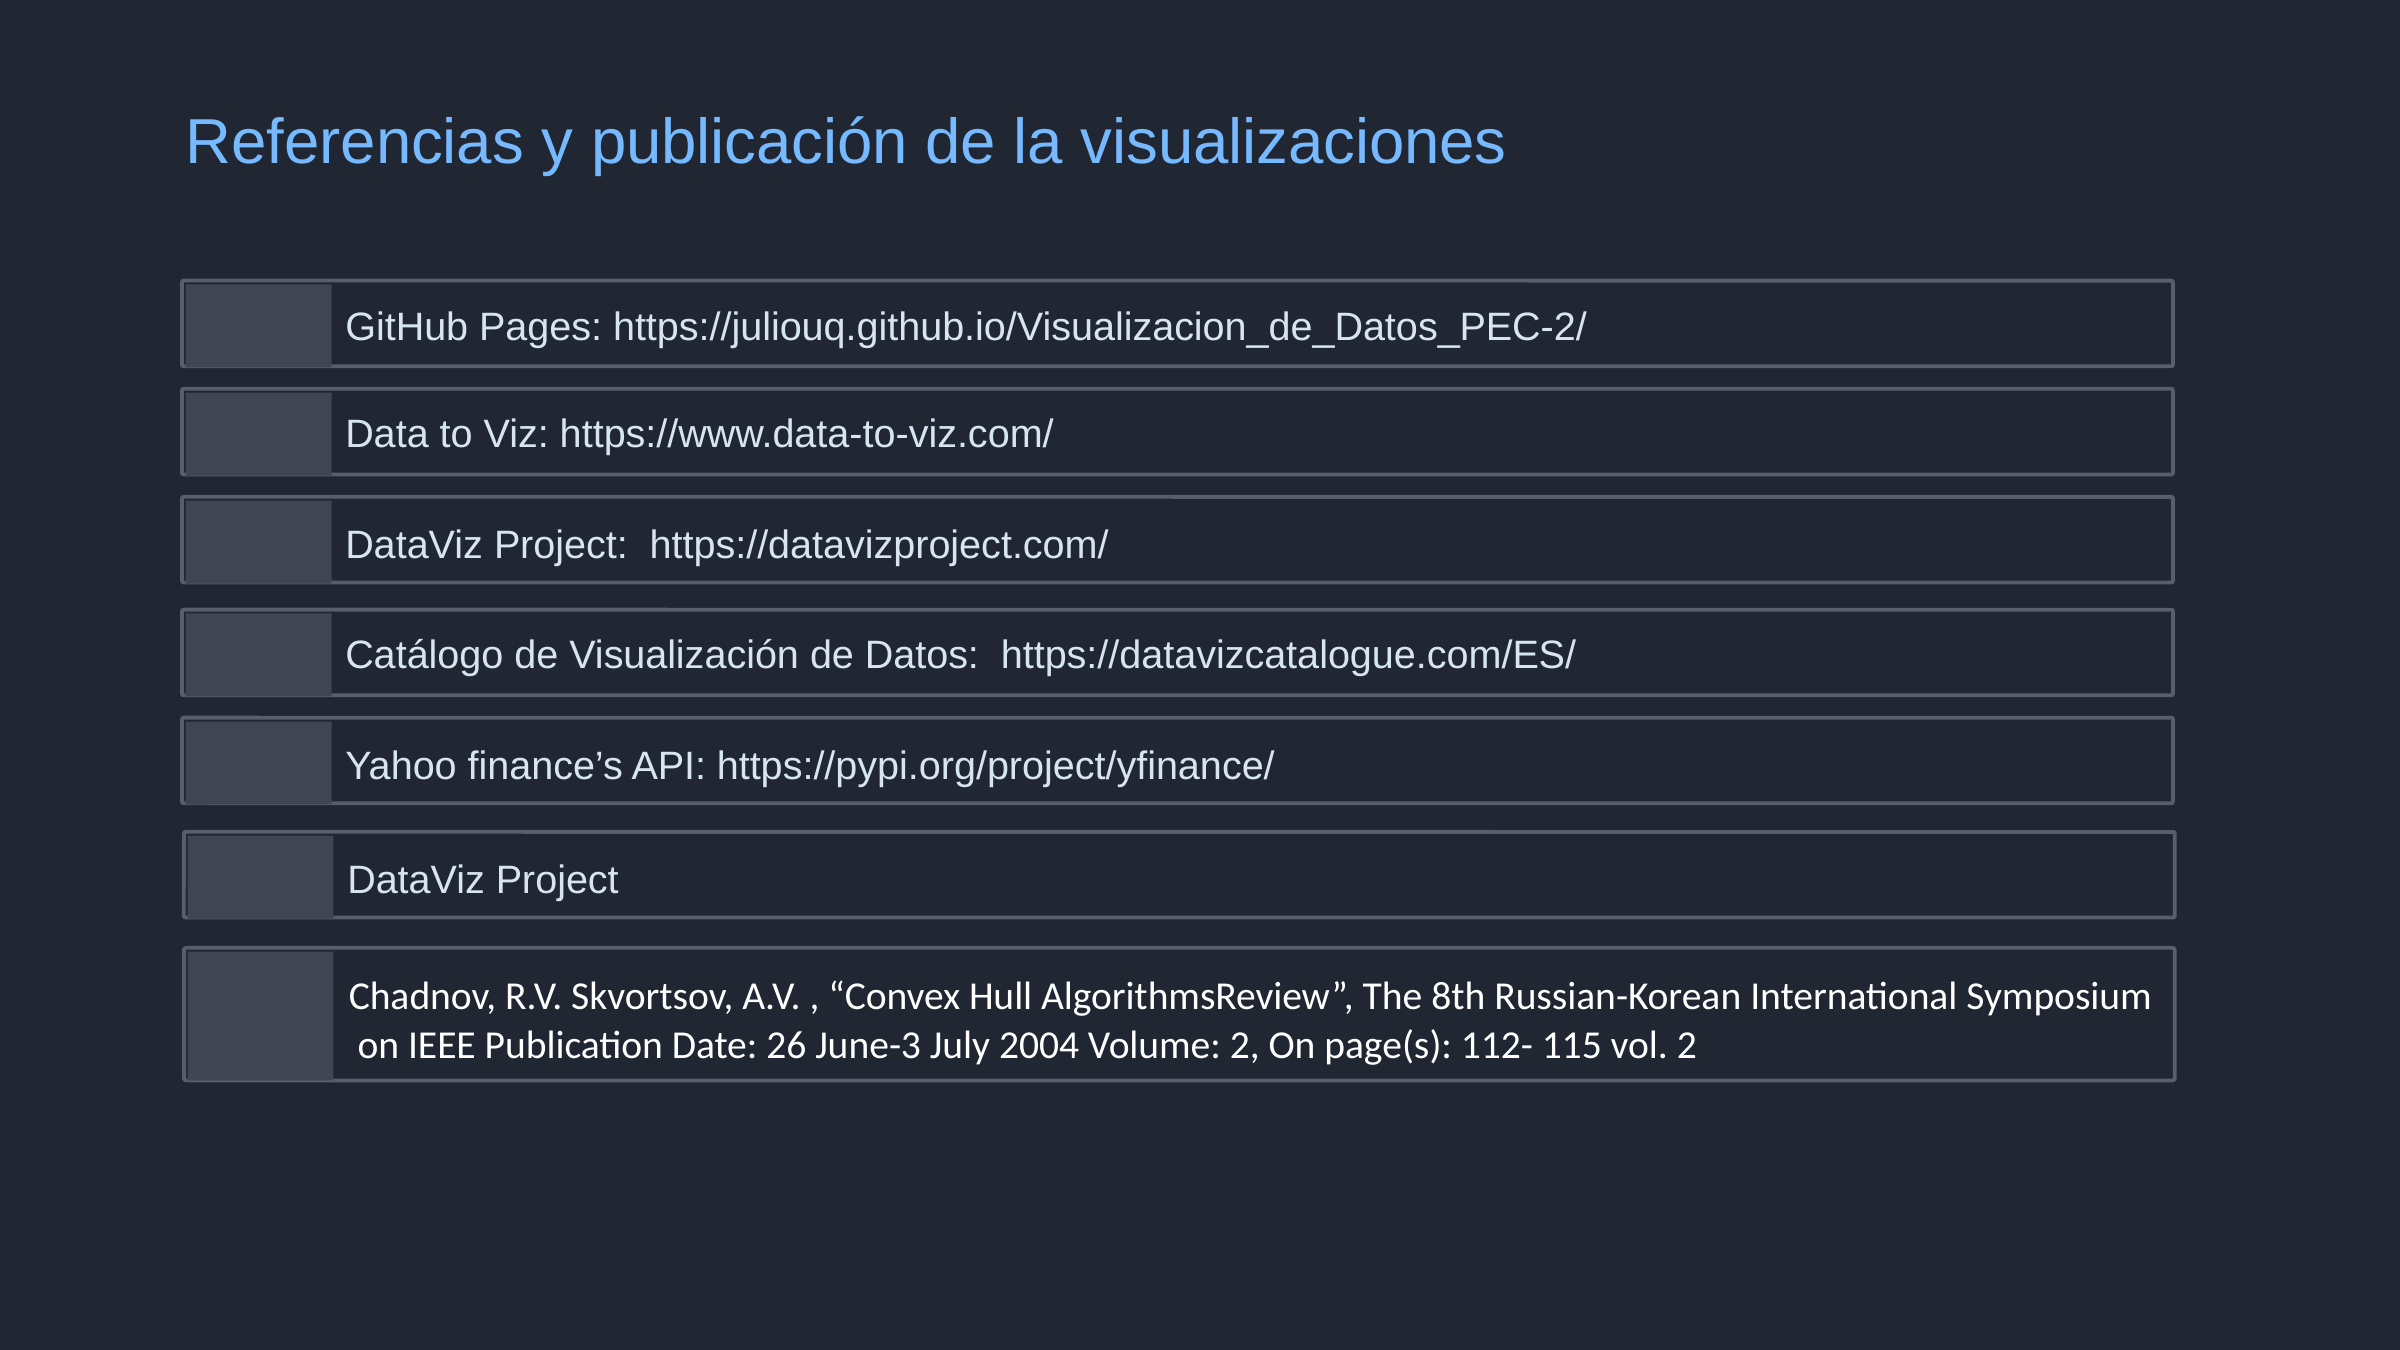

Referencias y publicación de la visualizaciones

GitHub Pages: https://juliouq.github.io/Visualizacion_de_Datos_PEC-2/

Data to Viz: https://www.data-to-viz.com/

DataViz Project:  https://datavizproject.com/

Catálogo de Visualización de Datos:  https://datavizcatalogue.com/ES/

Yahoo finance’s API: https://pypi.org/project/yfinance/

DataViz Project

Chadnov, R.V. Skvortsov, A.V. , “Convex Hull AlgorithmsReview”, The 8th Russian-Korean International Symposium
 on IEEE Publication Date: 26 June-3 July 2004 Volume: 2, On page(s): 112- 115 vol. 2